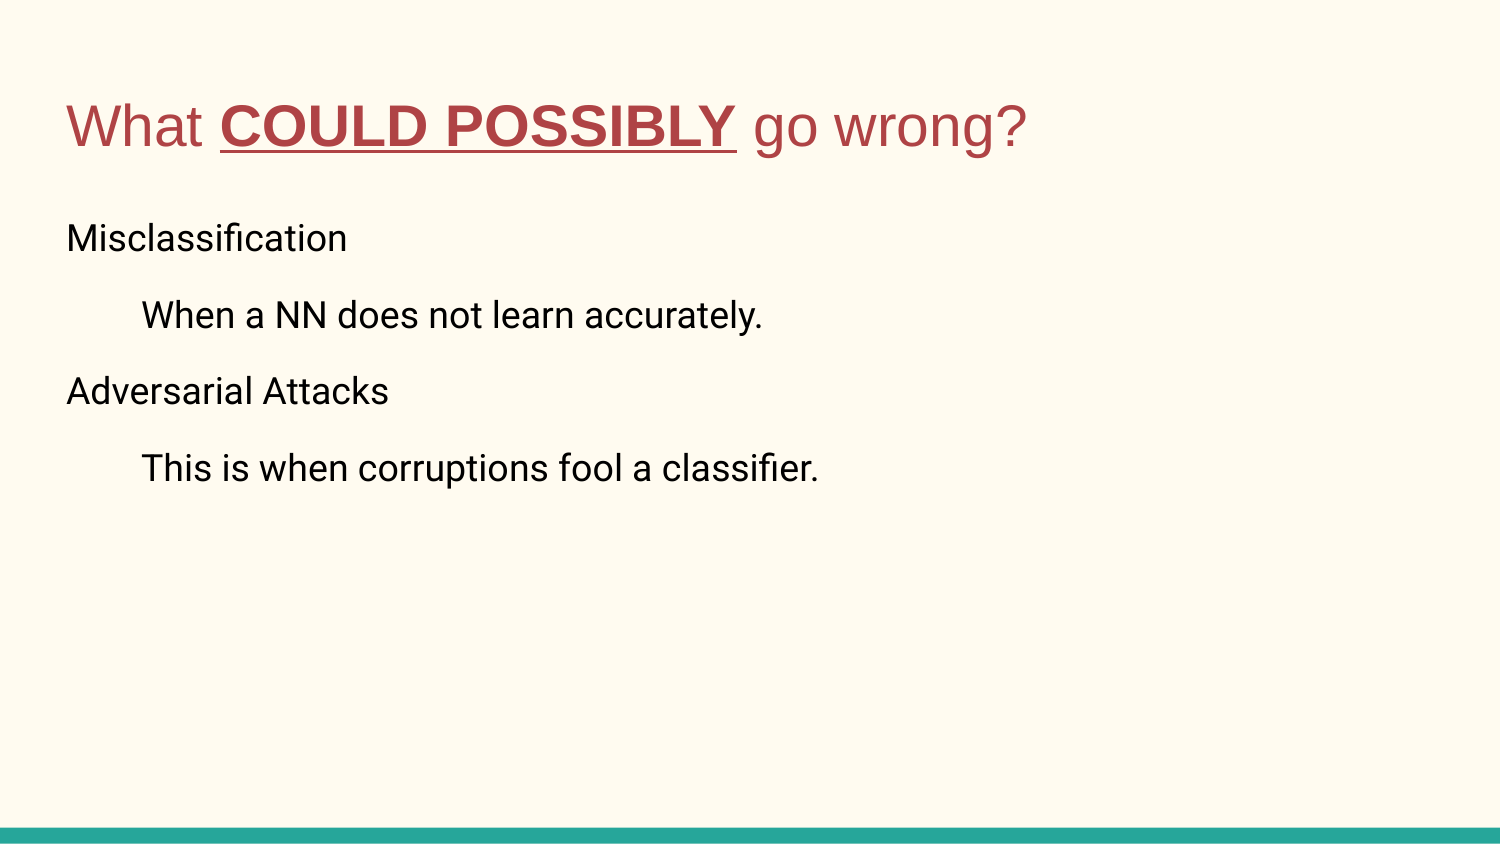

# What COULD POSSIBLY go wrong?
Misclassification
When a NN does not learn accurately.
Adversarial Attacks
This is when corruptions fool a classifier.